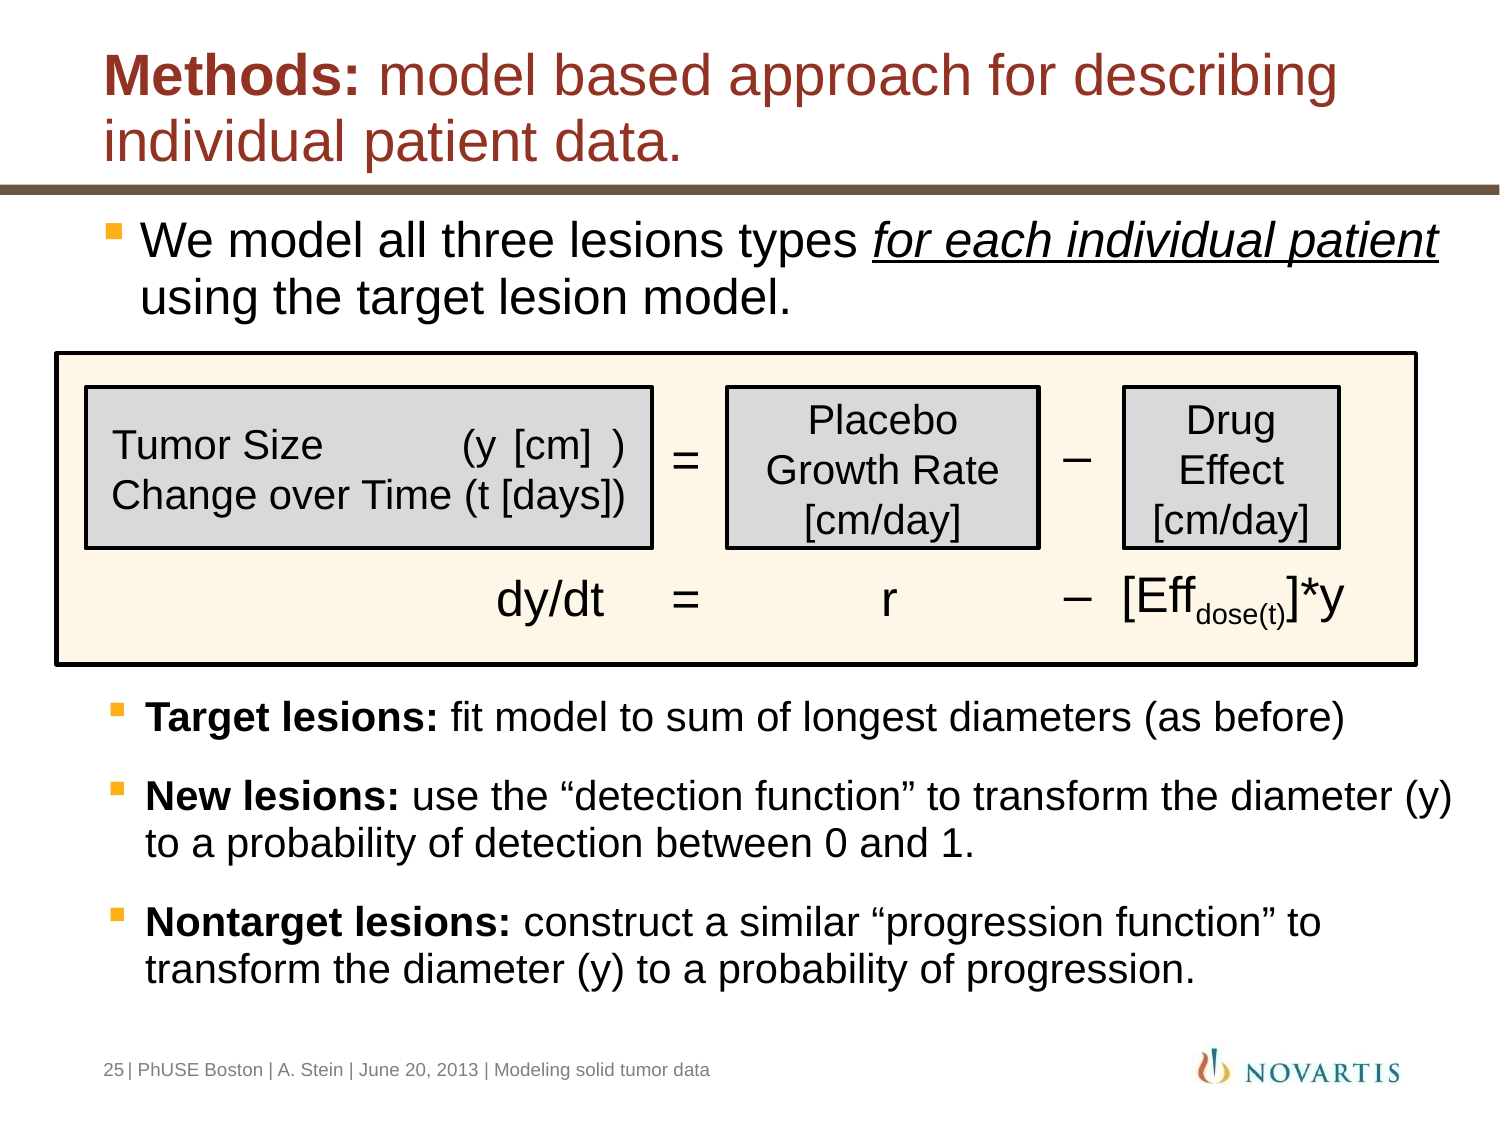

# Methods: model based approach for describing individual patient data.
We model all three lesions types for each individual patient using the target lesion model.

Tumor Size            (y  [cm]  )
Change over Time (t [days])
Placebo
Growth Rate [cm/day]
Drug
Effect
[cm/day]
–
=
[Effdose(t)]*y
–
=
 r
dy/dt
Target lesions: fit model to sum of longest diameters (as before)
New lesions: use the “detection function” to transform the diameter (y) to a probability of detection between 0 and 1.
Nontarget lesions: construct a similar “progression function” to transform the diameter (y) to a probability of progression.

25
| PhUSE Boston | A. Stein | June 20, 2013 | Modeling solid tumor data